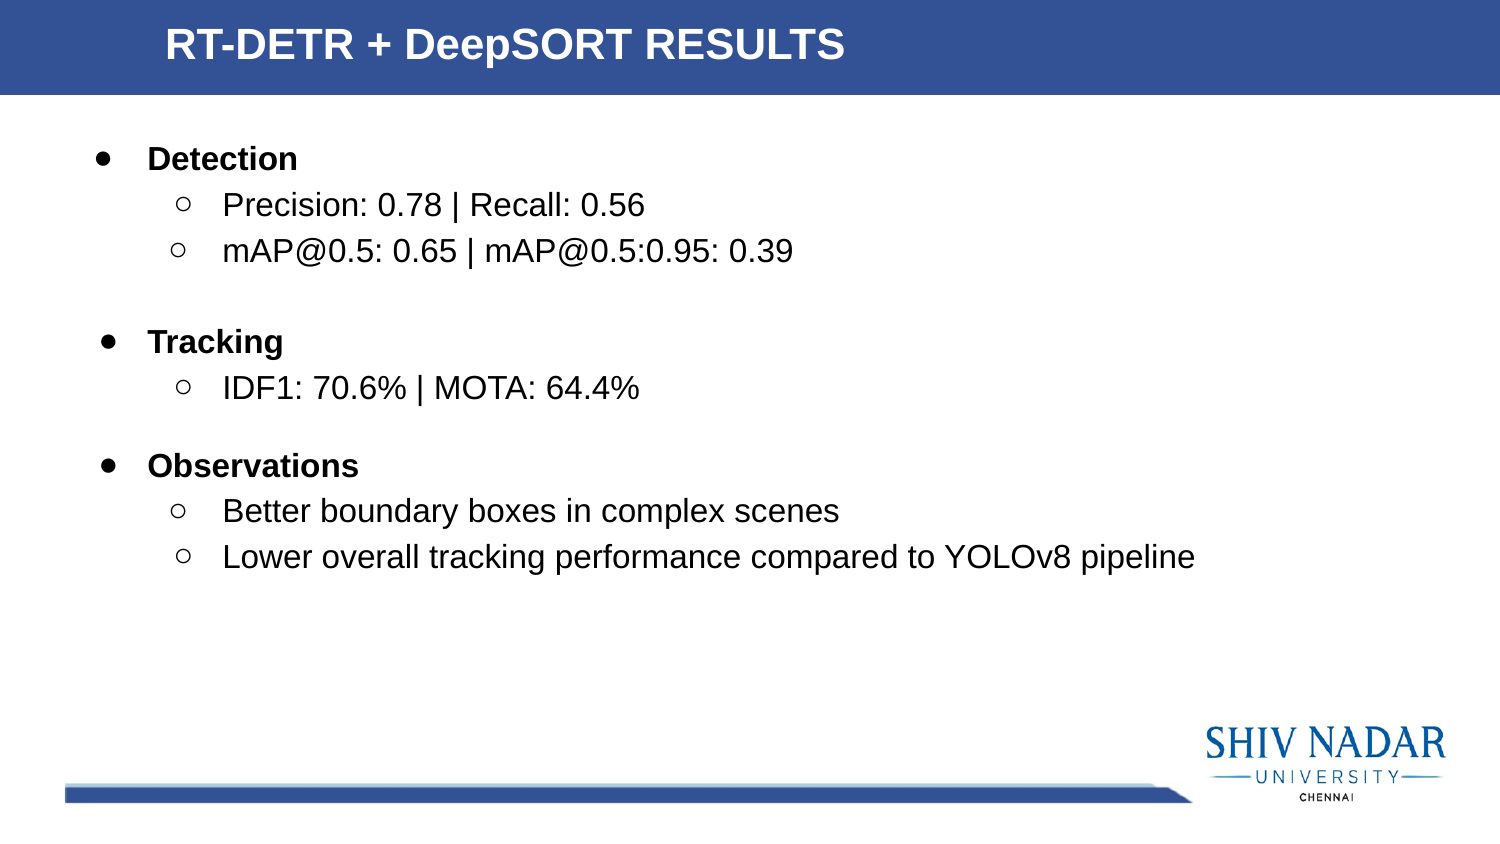

RT-DETR + DeepSORT RESULTS
Detection
Precision: 0.78 | Recall: 0.56
mAP@0.5: 0.65 | mAP@0.5:0.95: 0.39
Tracking
IDF1: 70.6% | MOTA: 64.4%
Observations
Better boundary boxes in complex scenes
Lower overall tracking performance compared to YOLOv8 pipeline